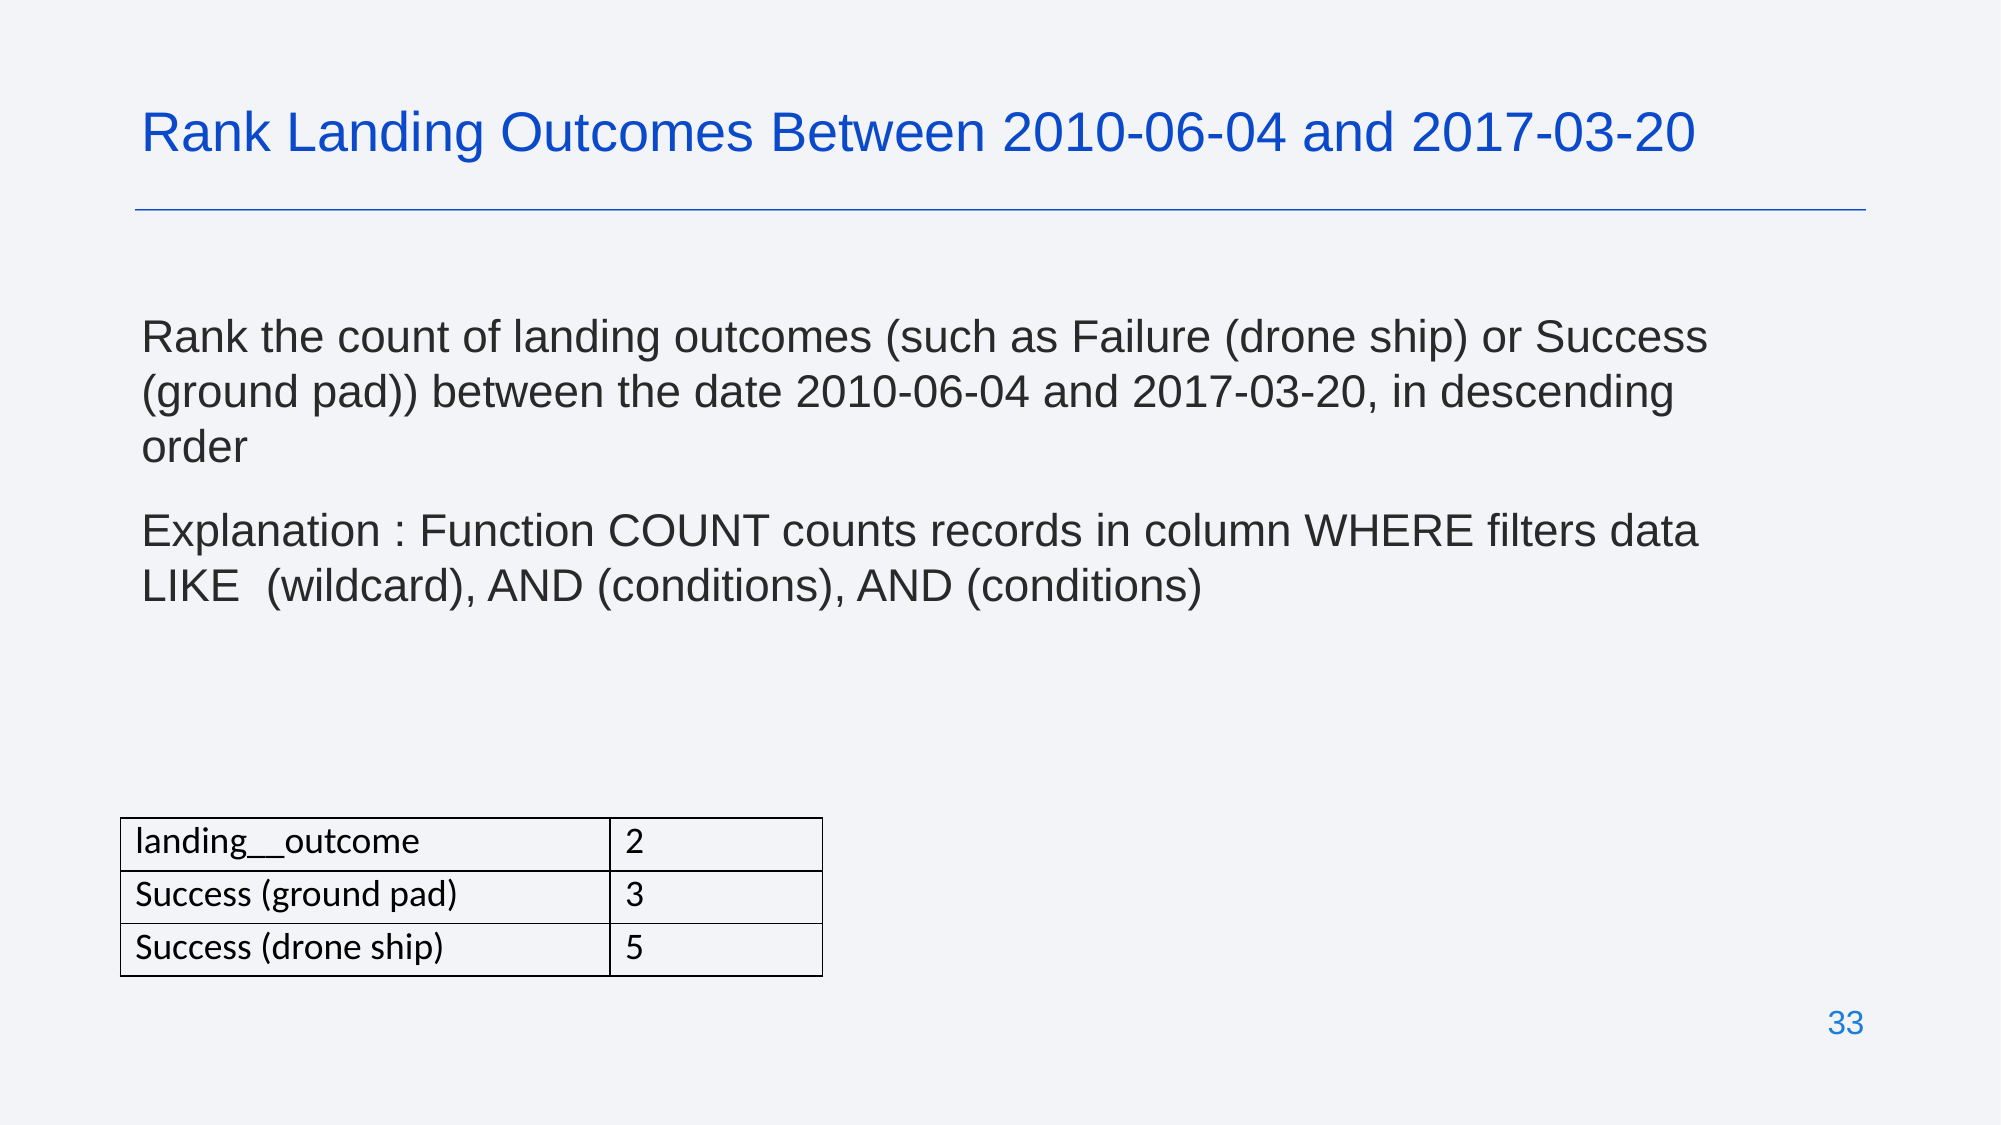

Rank Landing Outcomes Between 2010-06-04 and 2017-03-20
Rank the count of landing outcomes (such as Failure (drone ship) or Success (ground pad)) between the date 2010-06-04 and 2017-03-20, in descending order
Explanation : Function COUNT counts records in column WHERE filters data LIKE  (wildcard), AND (conditions), AND (conditions)

| landing\_\_outcome | 2 |
| --- | --- |
| Success (ground pad) | 3 |
| Success (drone ship) | 5 |
33